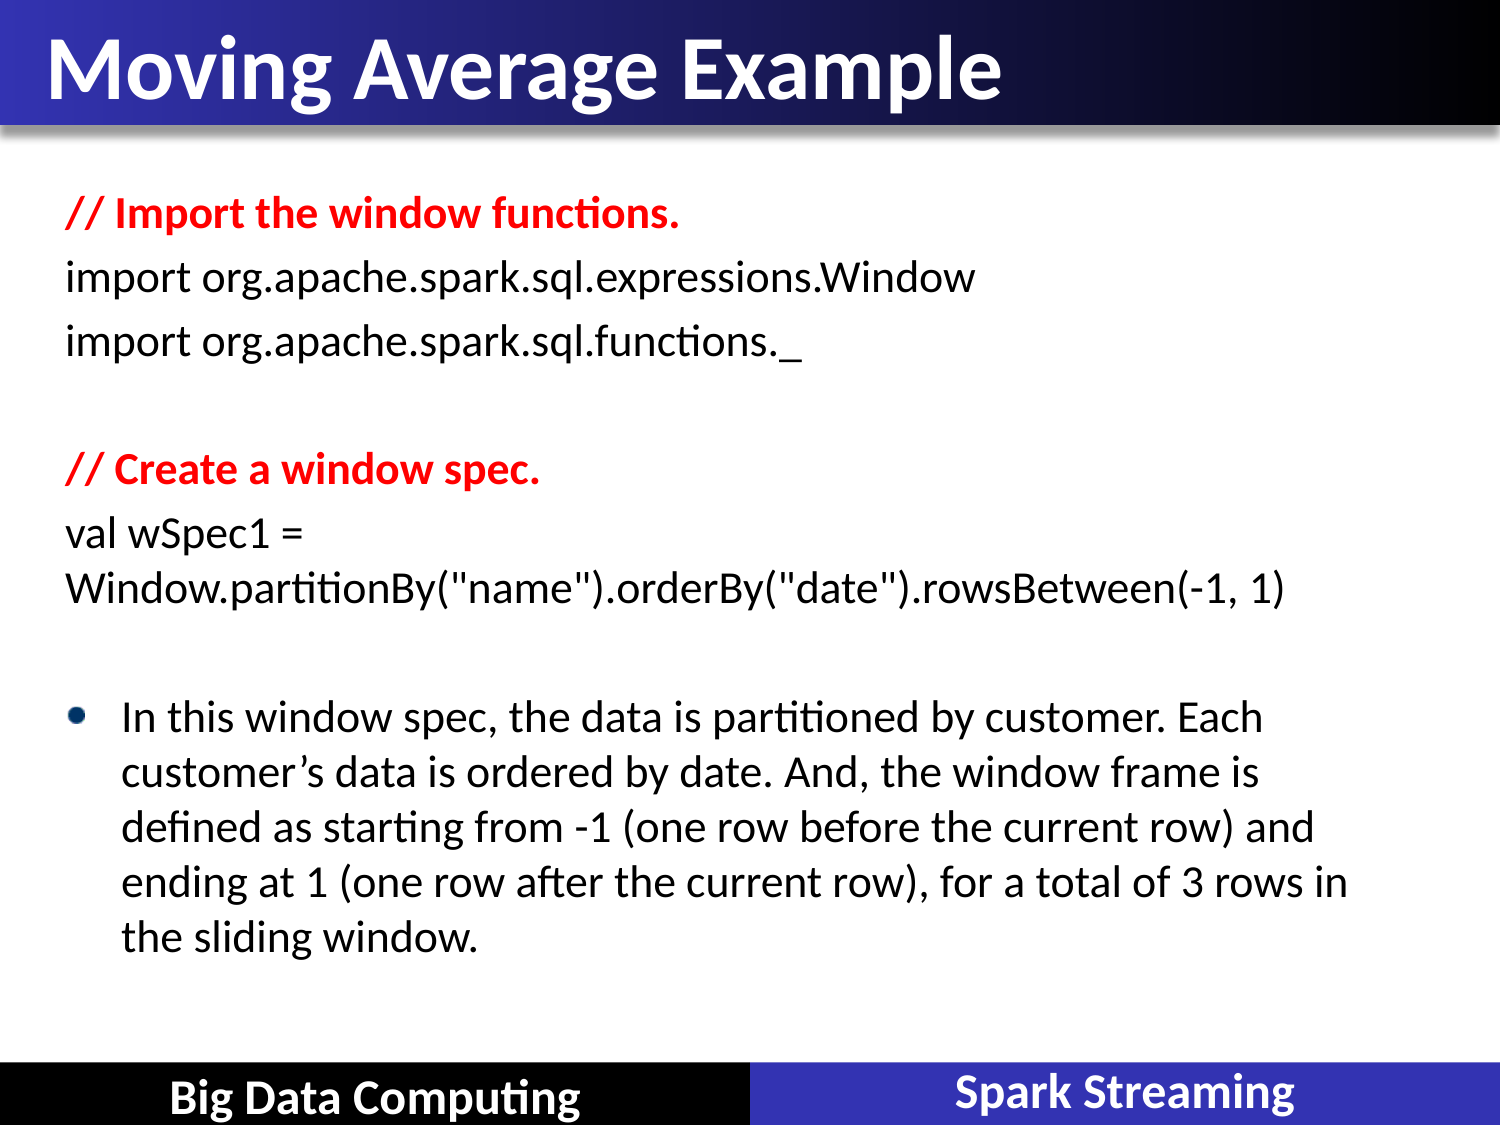

# Moving Average Example
// Import the window functions.
import org.apache.spark.sql.expressions.Window
import org.apache.spark.sql.functions._

// Create a window spec.
val wSpec1 = Window.partitionBy("name").orderBy("date").rowsBetween(-1, 1)

In this window spec, the data is partitioned by customer. Each customer’s data is ordered by date. And, the window frame is defined as starting from -1 (one row before the current row) and ending at 1 (one row after the current row), for a total of 3 rows in the sliding window.

Spark Streaming
Big Data Computing